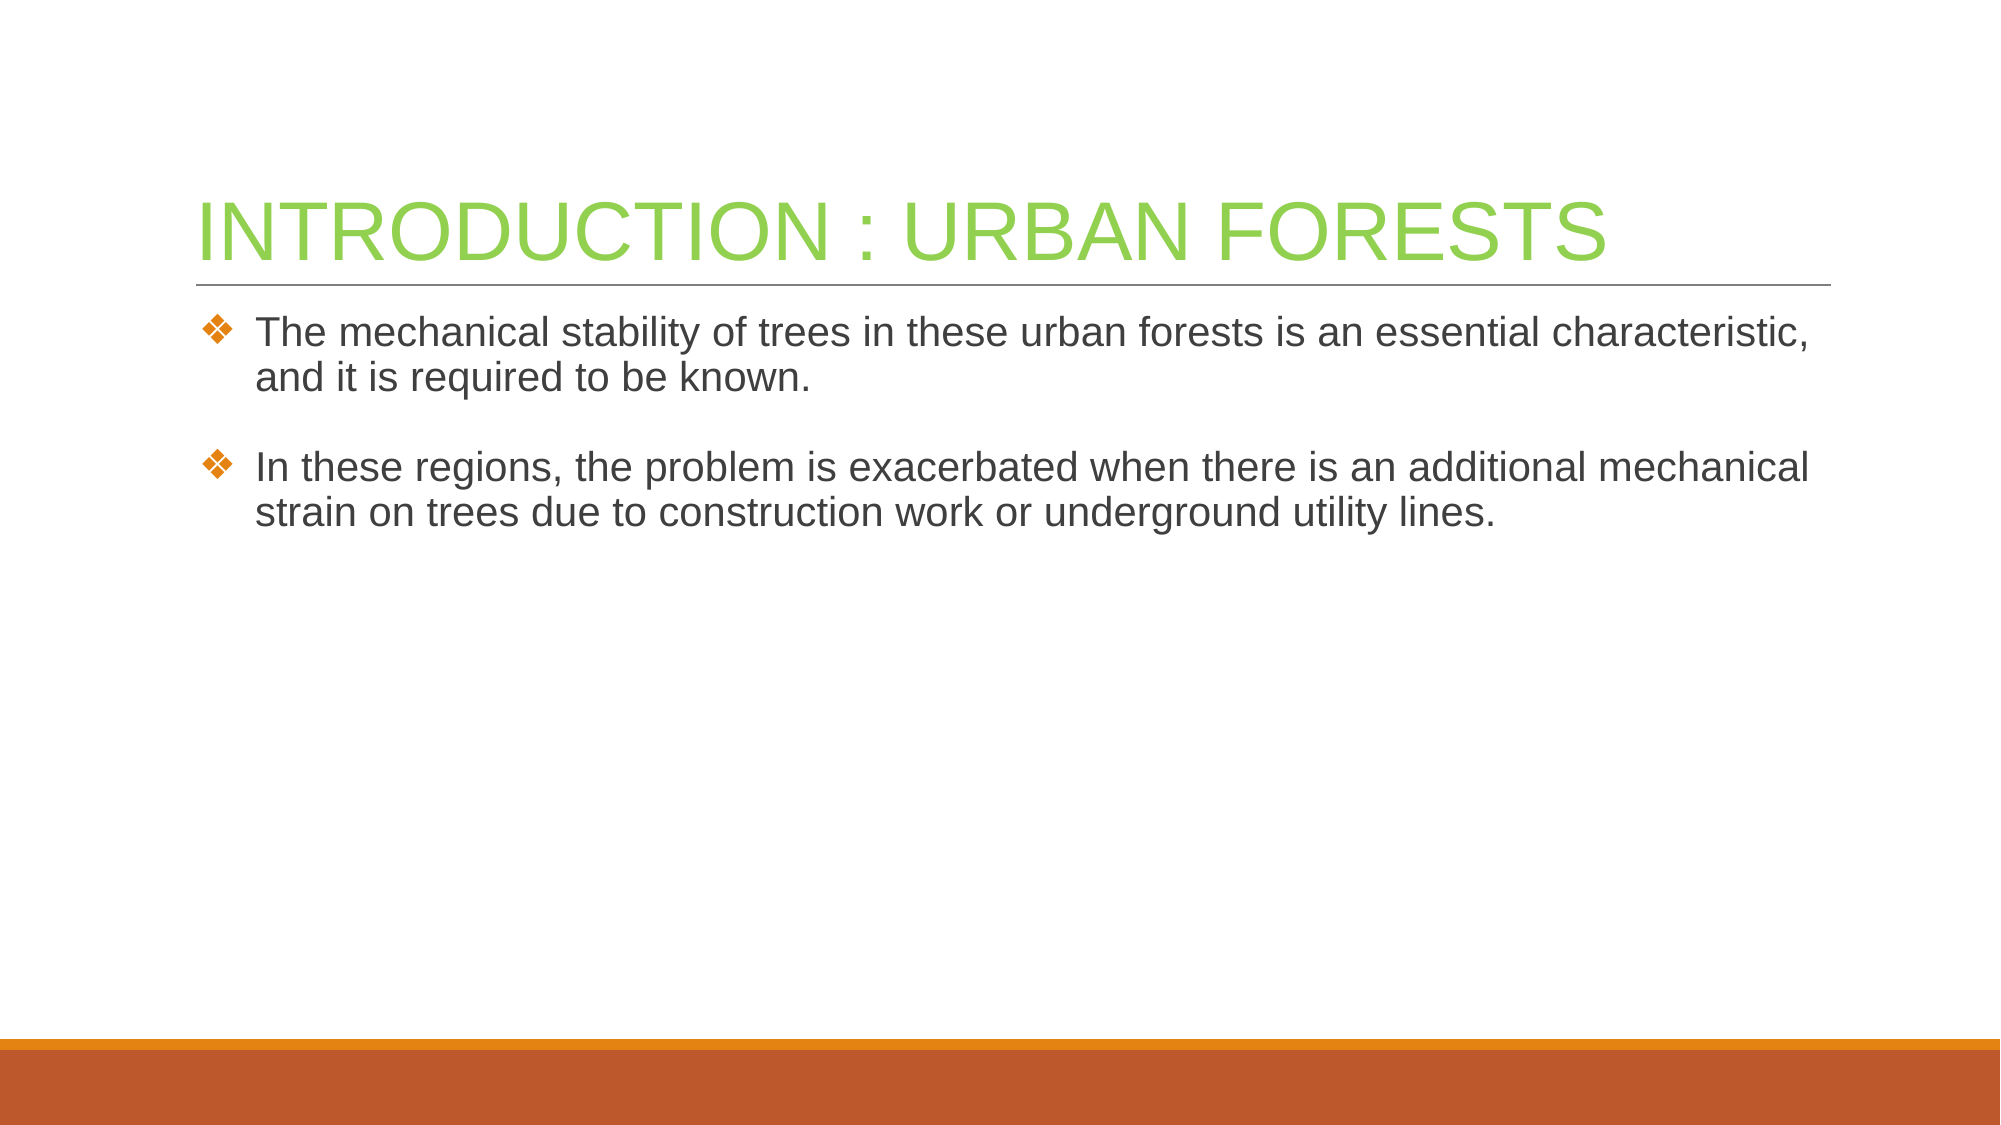

# INTRODUCTION : URBAN FORESTS
The mechanical stability of trees in these urban forests is an essential characteristic, and it is required to be known.

In these regions, the problem is exacerbated when there is an additional mechanical strain on trees due to construction work or underground utility lines.